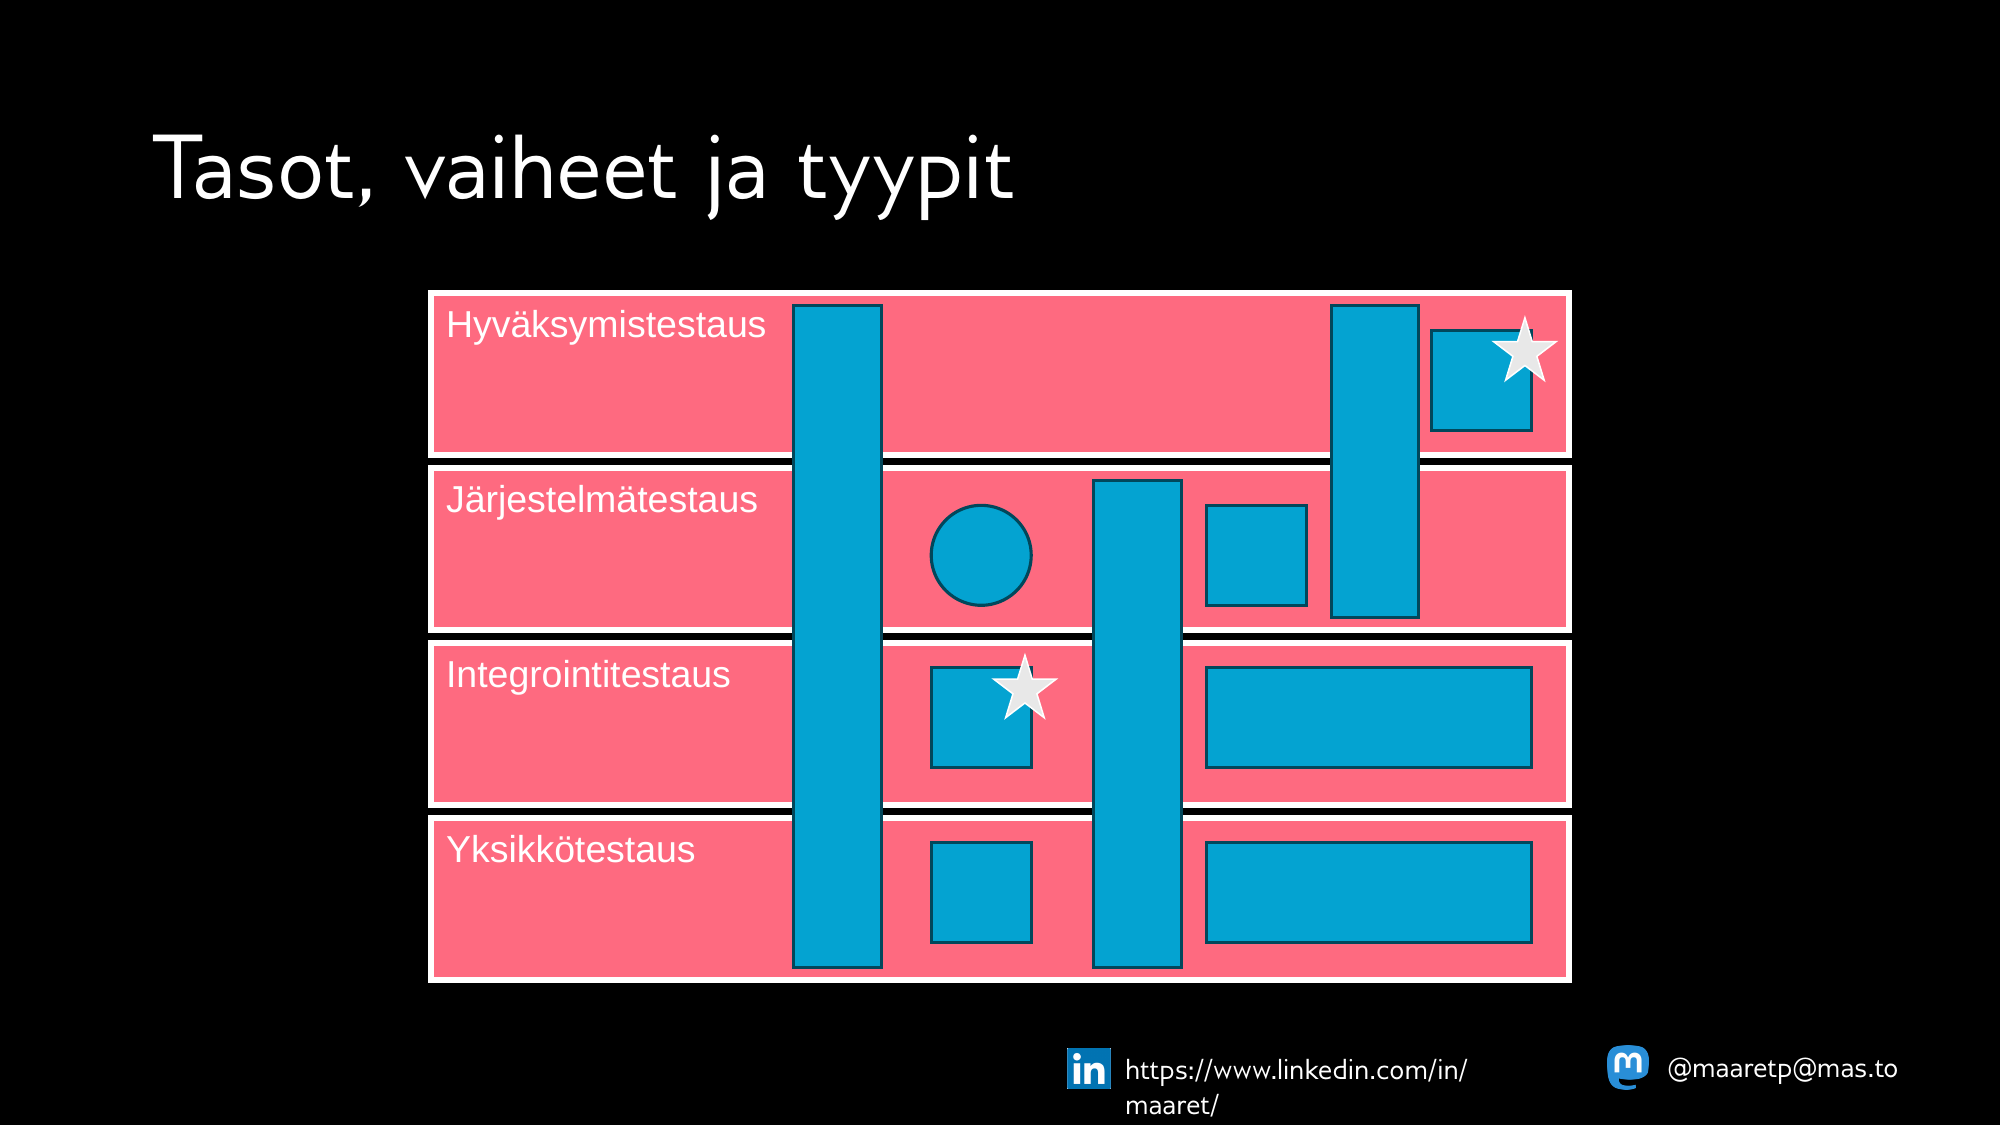

# Tasot, vaiheet ja tyypit
Hyväksymistestaus

Järjestelmätestaus

Integrointitestaus

Yksikkötestaus